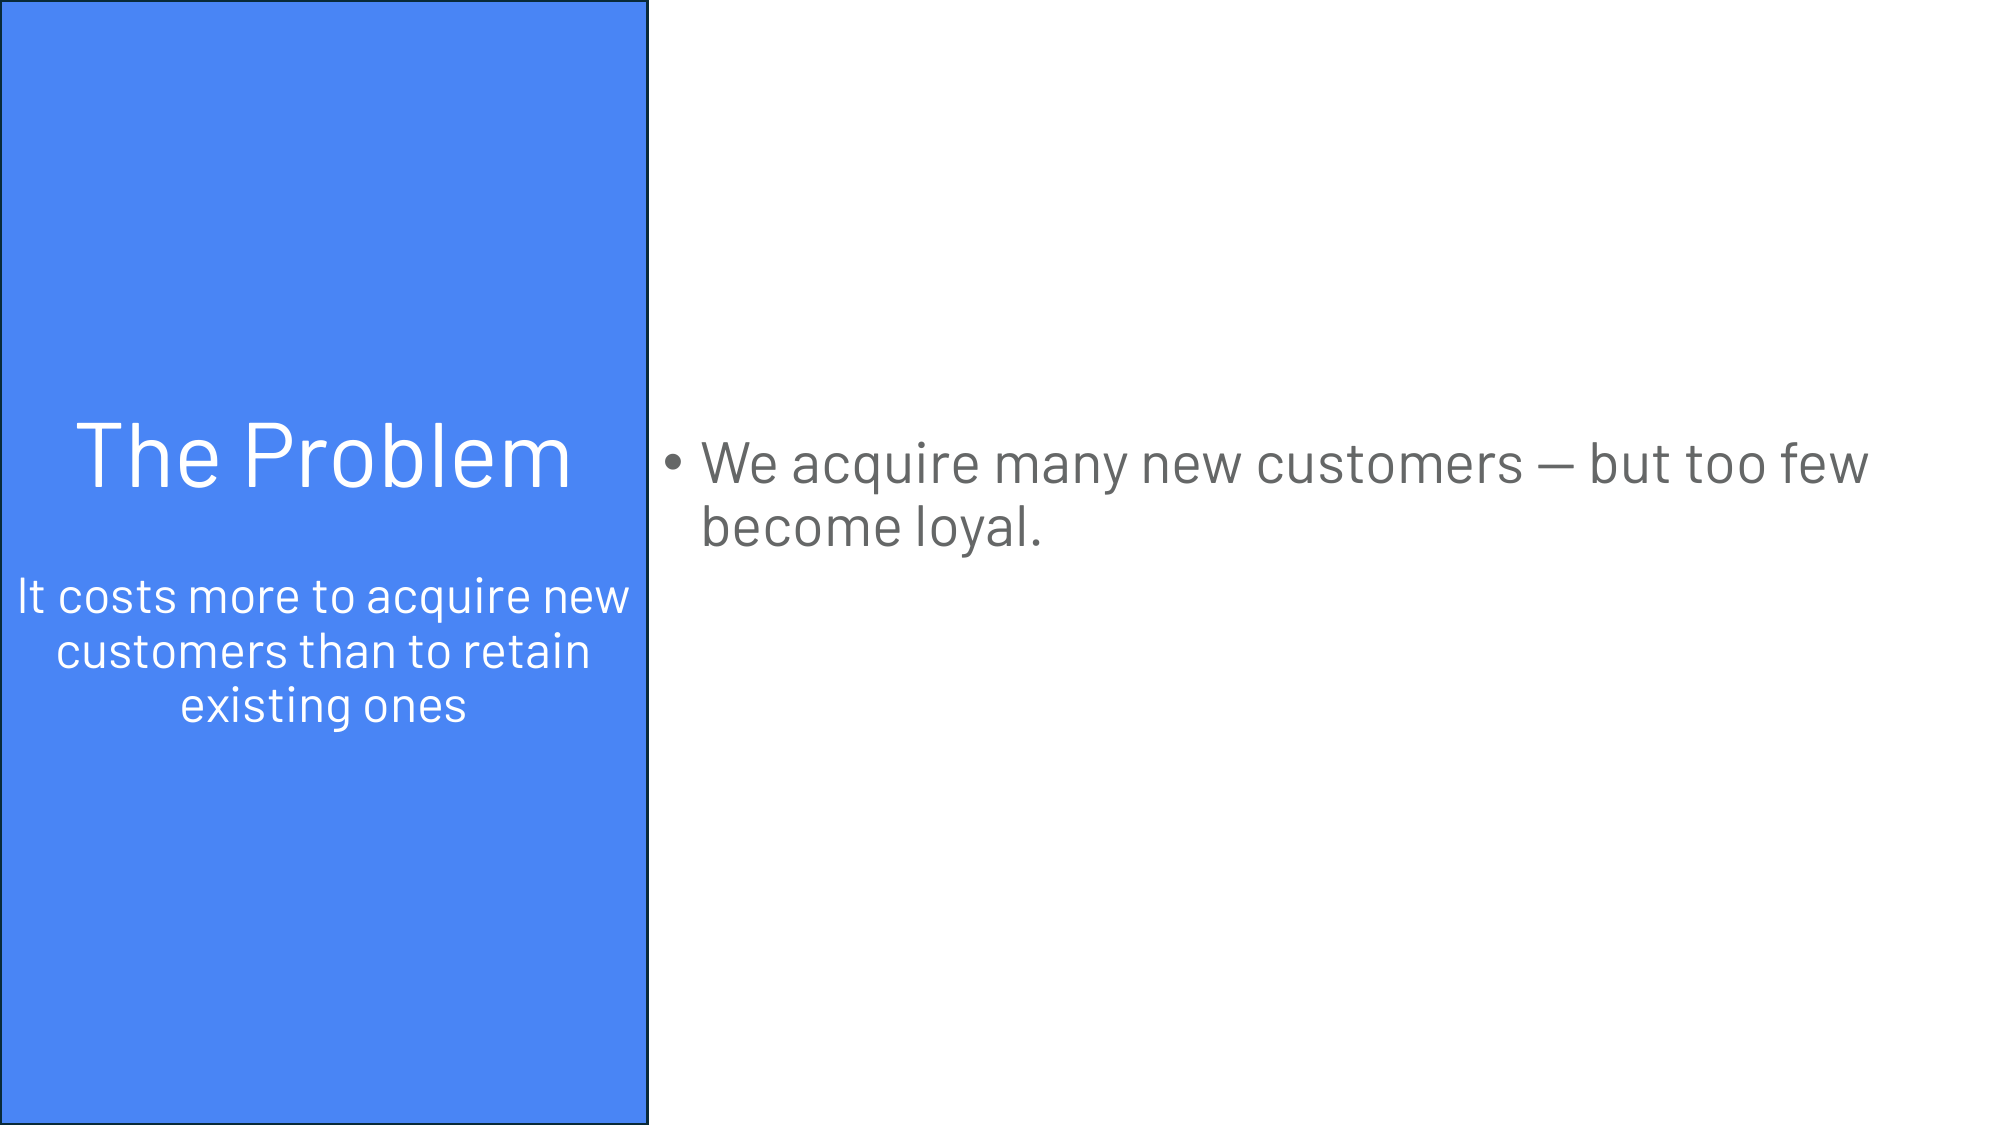

# The Problem

We acquire many new customers — but too few become loyal.

It costs more to acquire new customers than to retain existing ones